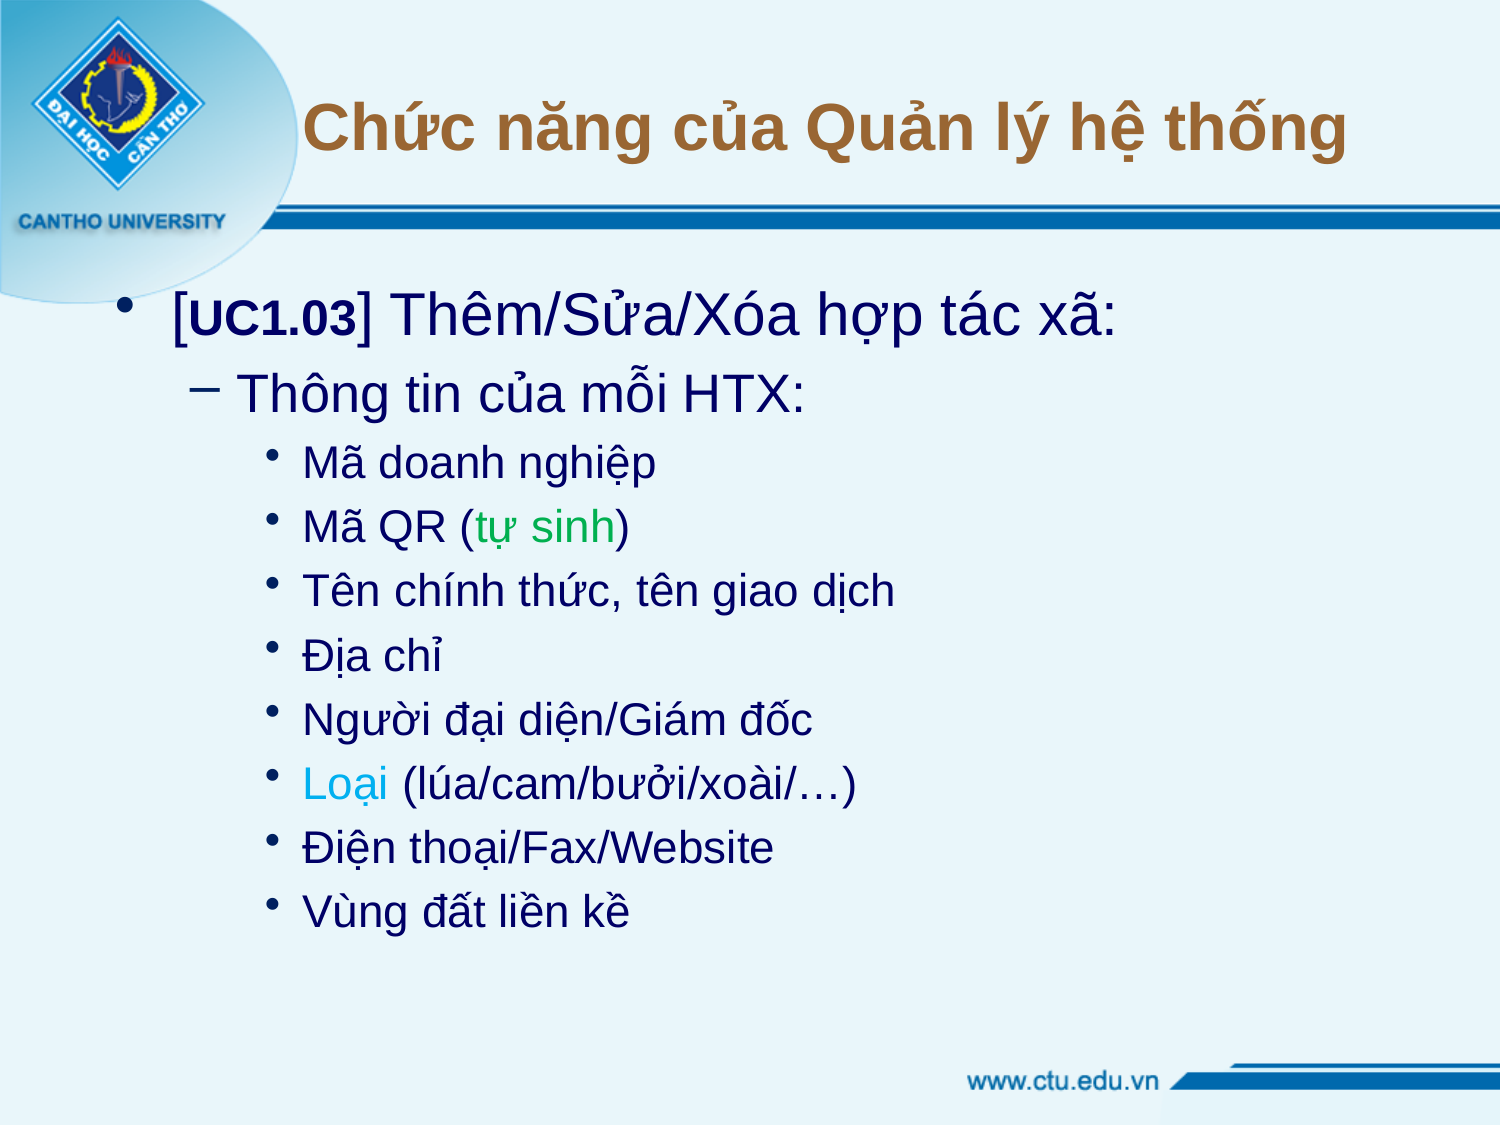

# Chức năng của Quản lý hệ thống
[UC1.03] Thêm/Sửa/Xóa hợp tác xã:
Thông tin của mỗi HTX:
Mã doanh nghiệp
Mã QR (tự sinh)
Tên chính thức, tên giao dịch
Địa chỉ
Người đại diện/Giám đốc
Loại (lúa/cam/bưởi/xoài/…)
Điện thoại/Fax/Website
Vùng đất liền kề